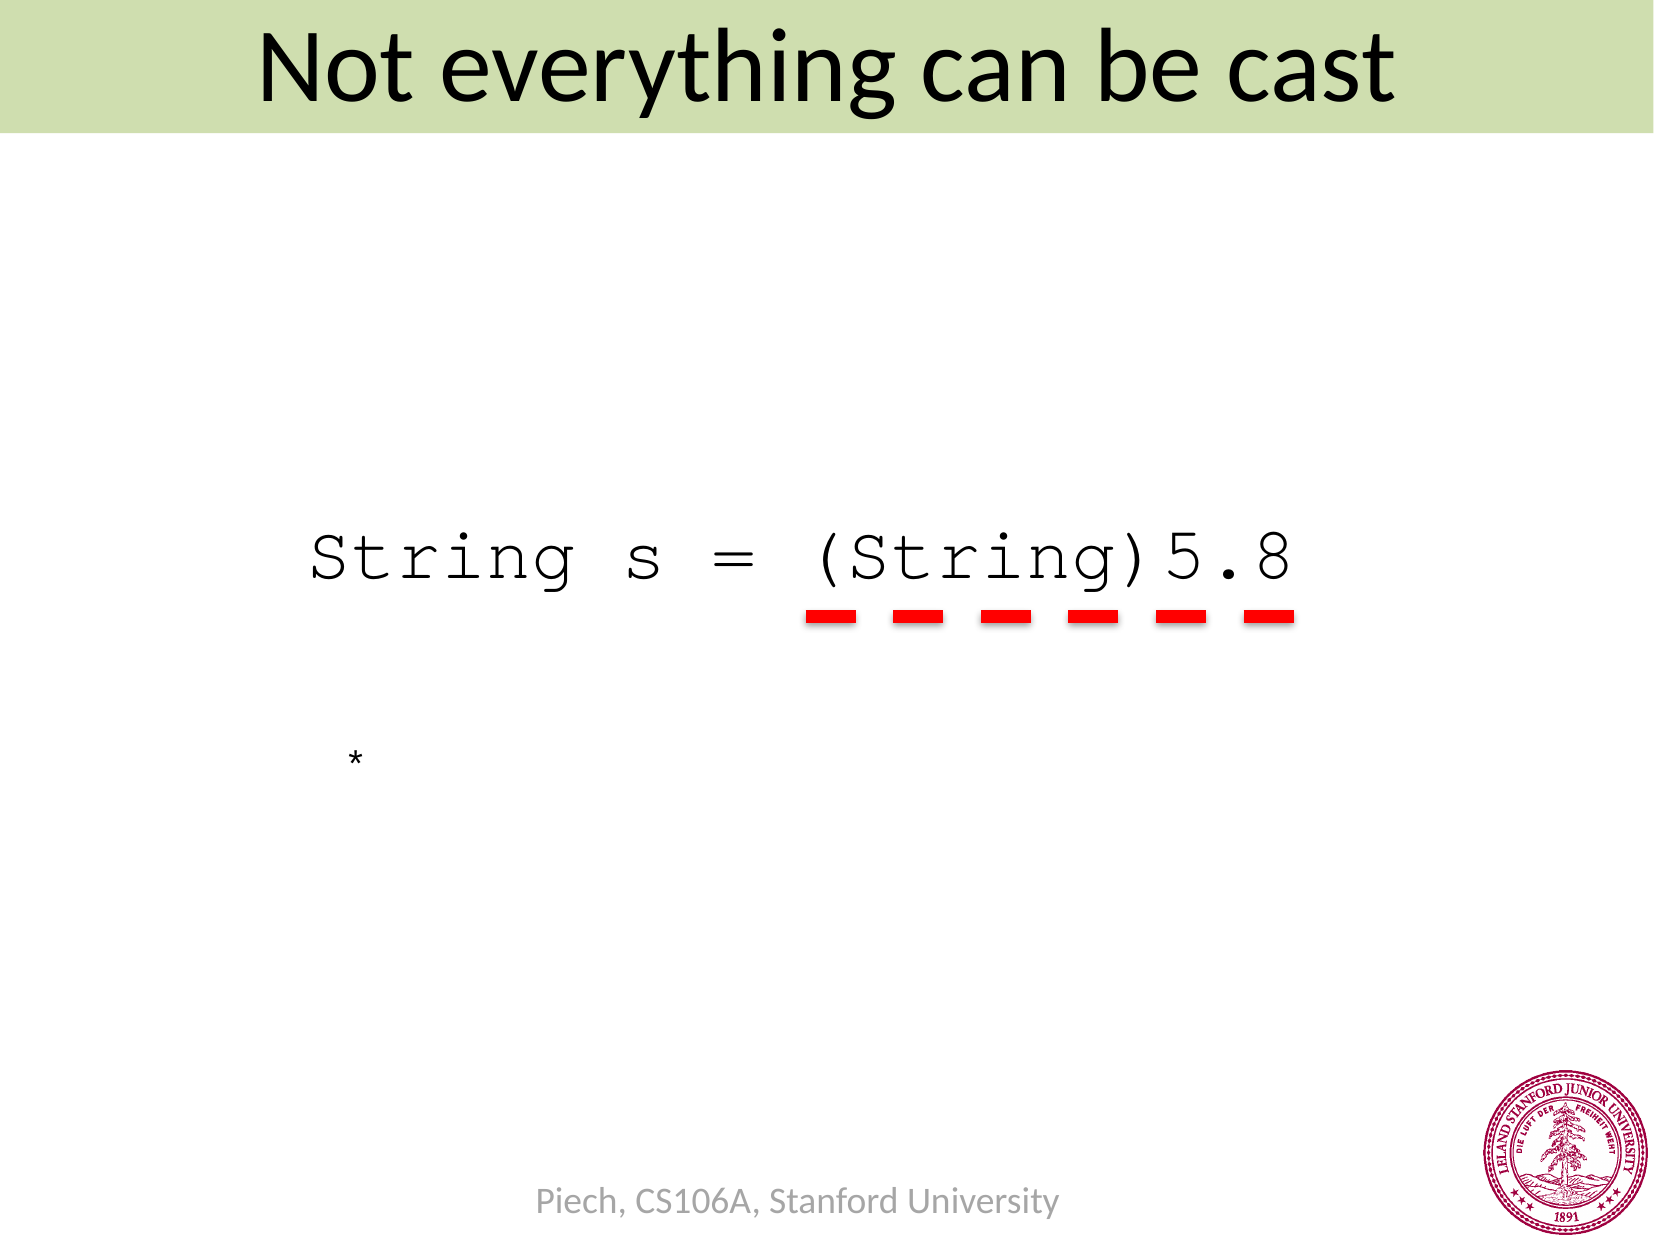

Not everything can be cast
String s = (String)5.8
*